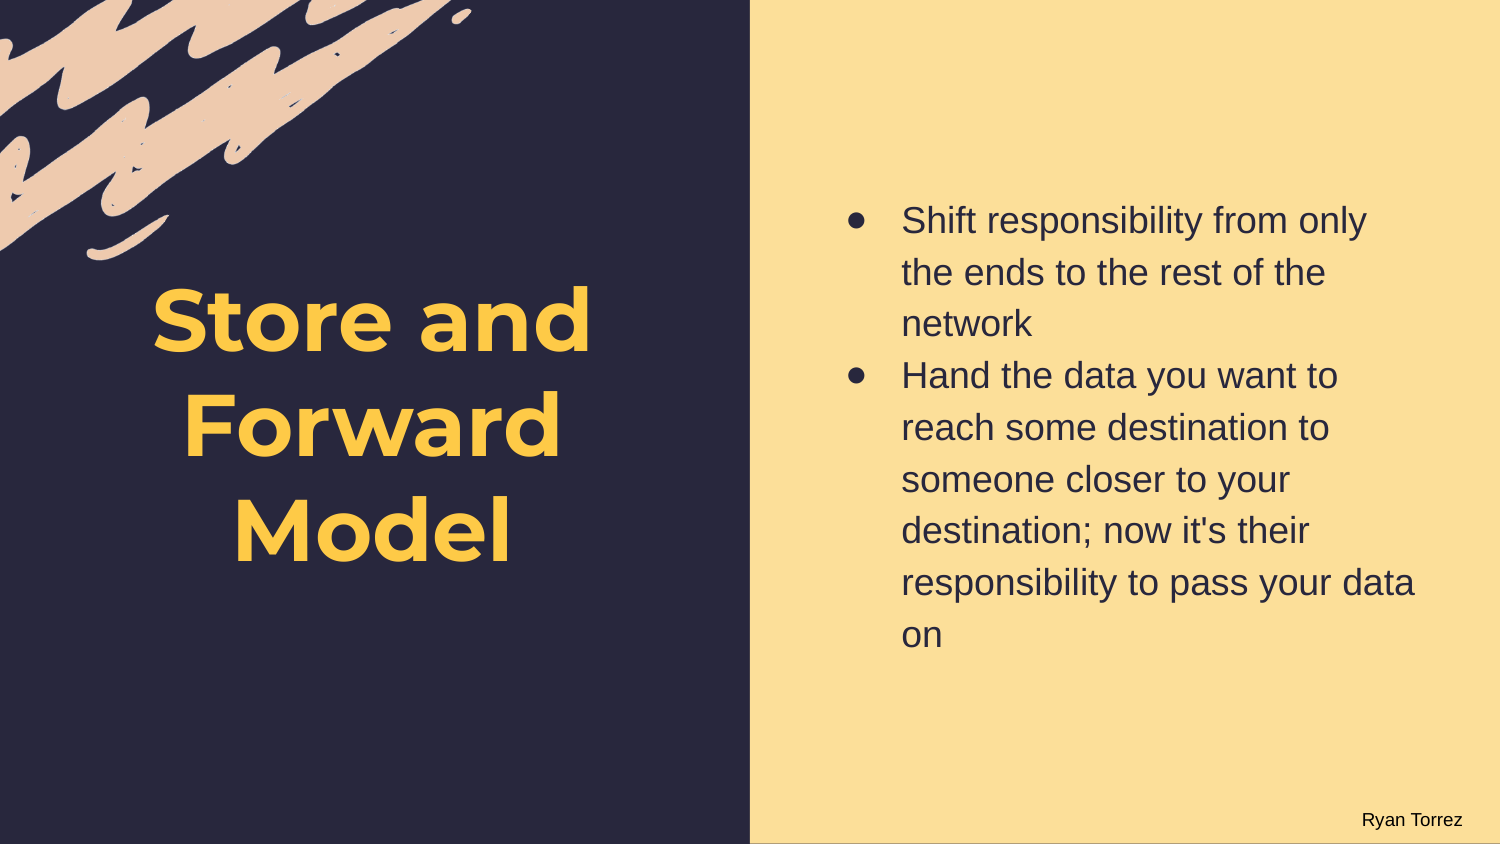

Shift responsibility from only the ends to the rest of the network
Hand the data you want to reach some destination to someone closer to your destination; now it's their responsibility to pass your data on
# Store and Forward Model
Ryan Torrez